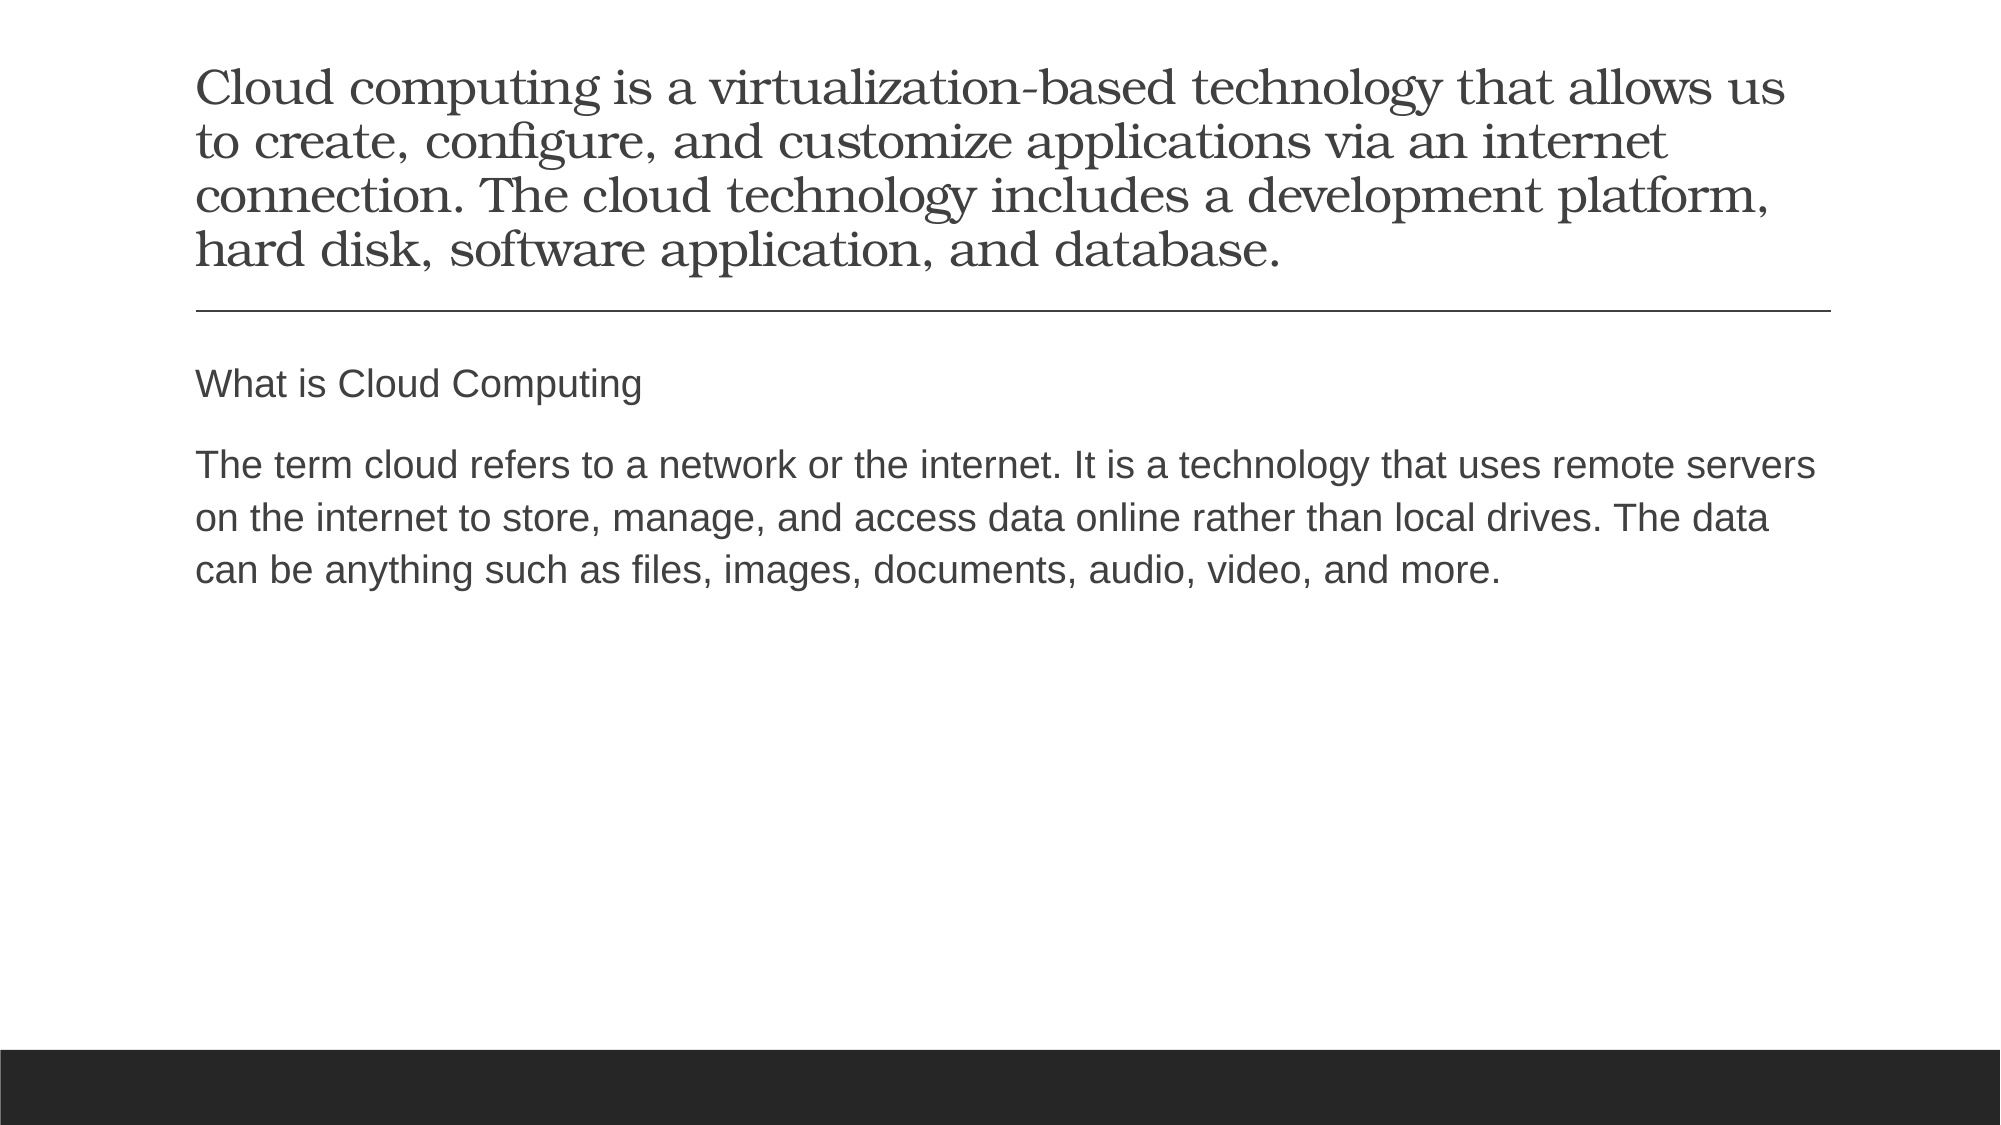

# Cloud computing is a virtualization-based technology that allows us to create, configure, and customize applications via an internet connection. The cloud technology includes a development platform, hard disk, software application, and database.
What is Cloud Computing
The term cloud refers to a network or the internet. It is a technology that uses remote servers on the internet to store, manage, and access data online rather than local drives. The data can be anything such as files, images, documents, audio, video, and more.